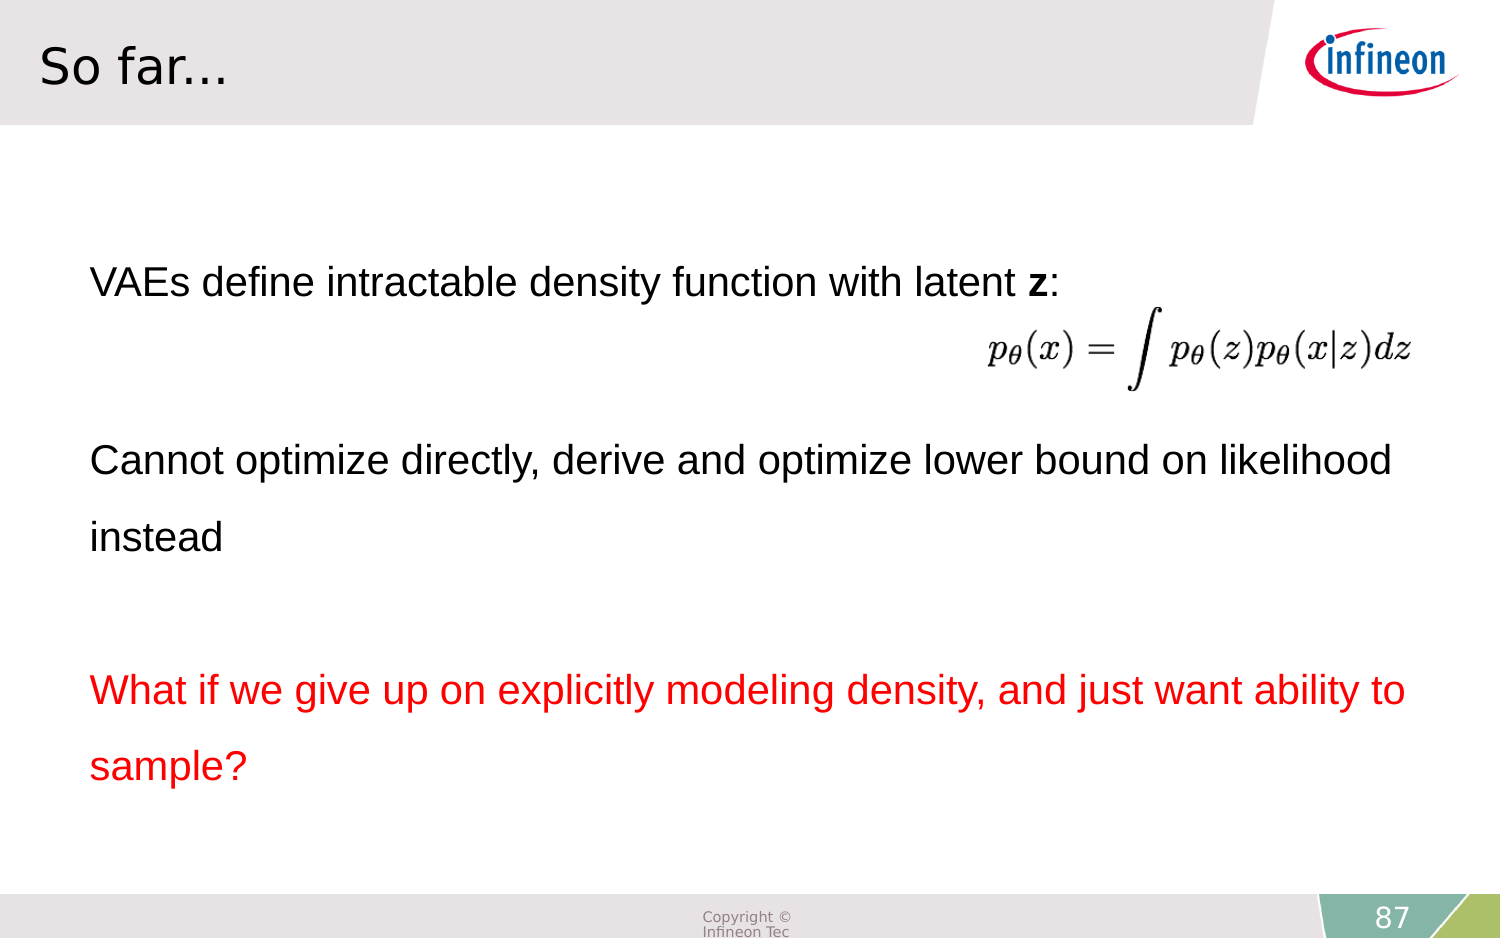

So far...
VAEs define intractable density function with latent z:

Cannot optimize directly, derive and optimize lower bound on likelihood instead

What if we give up on explicitly modeling density, and just want ability to sample?

10
0
Copyright © Infineon Technologies AG 2018. All rights reserved.
87